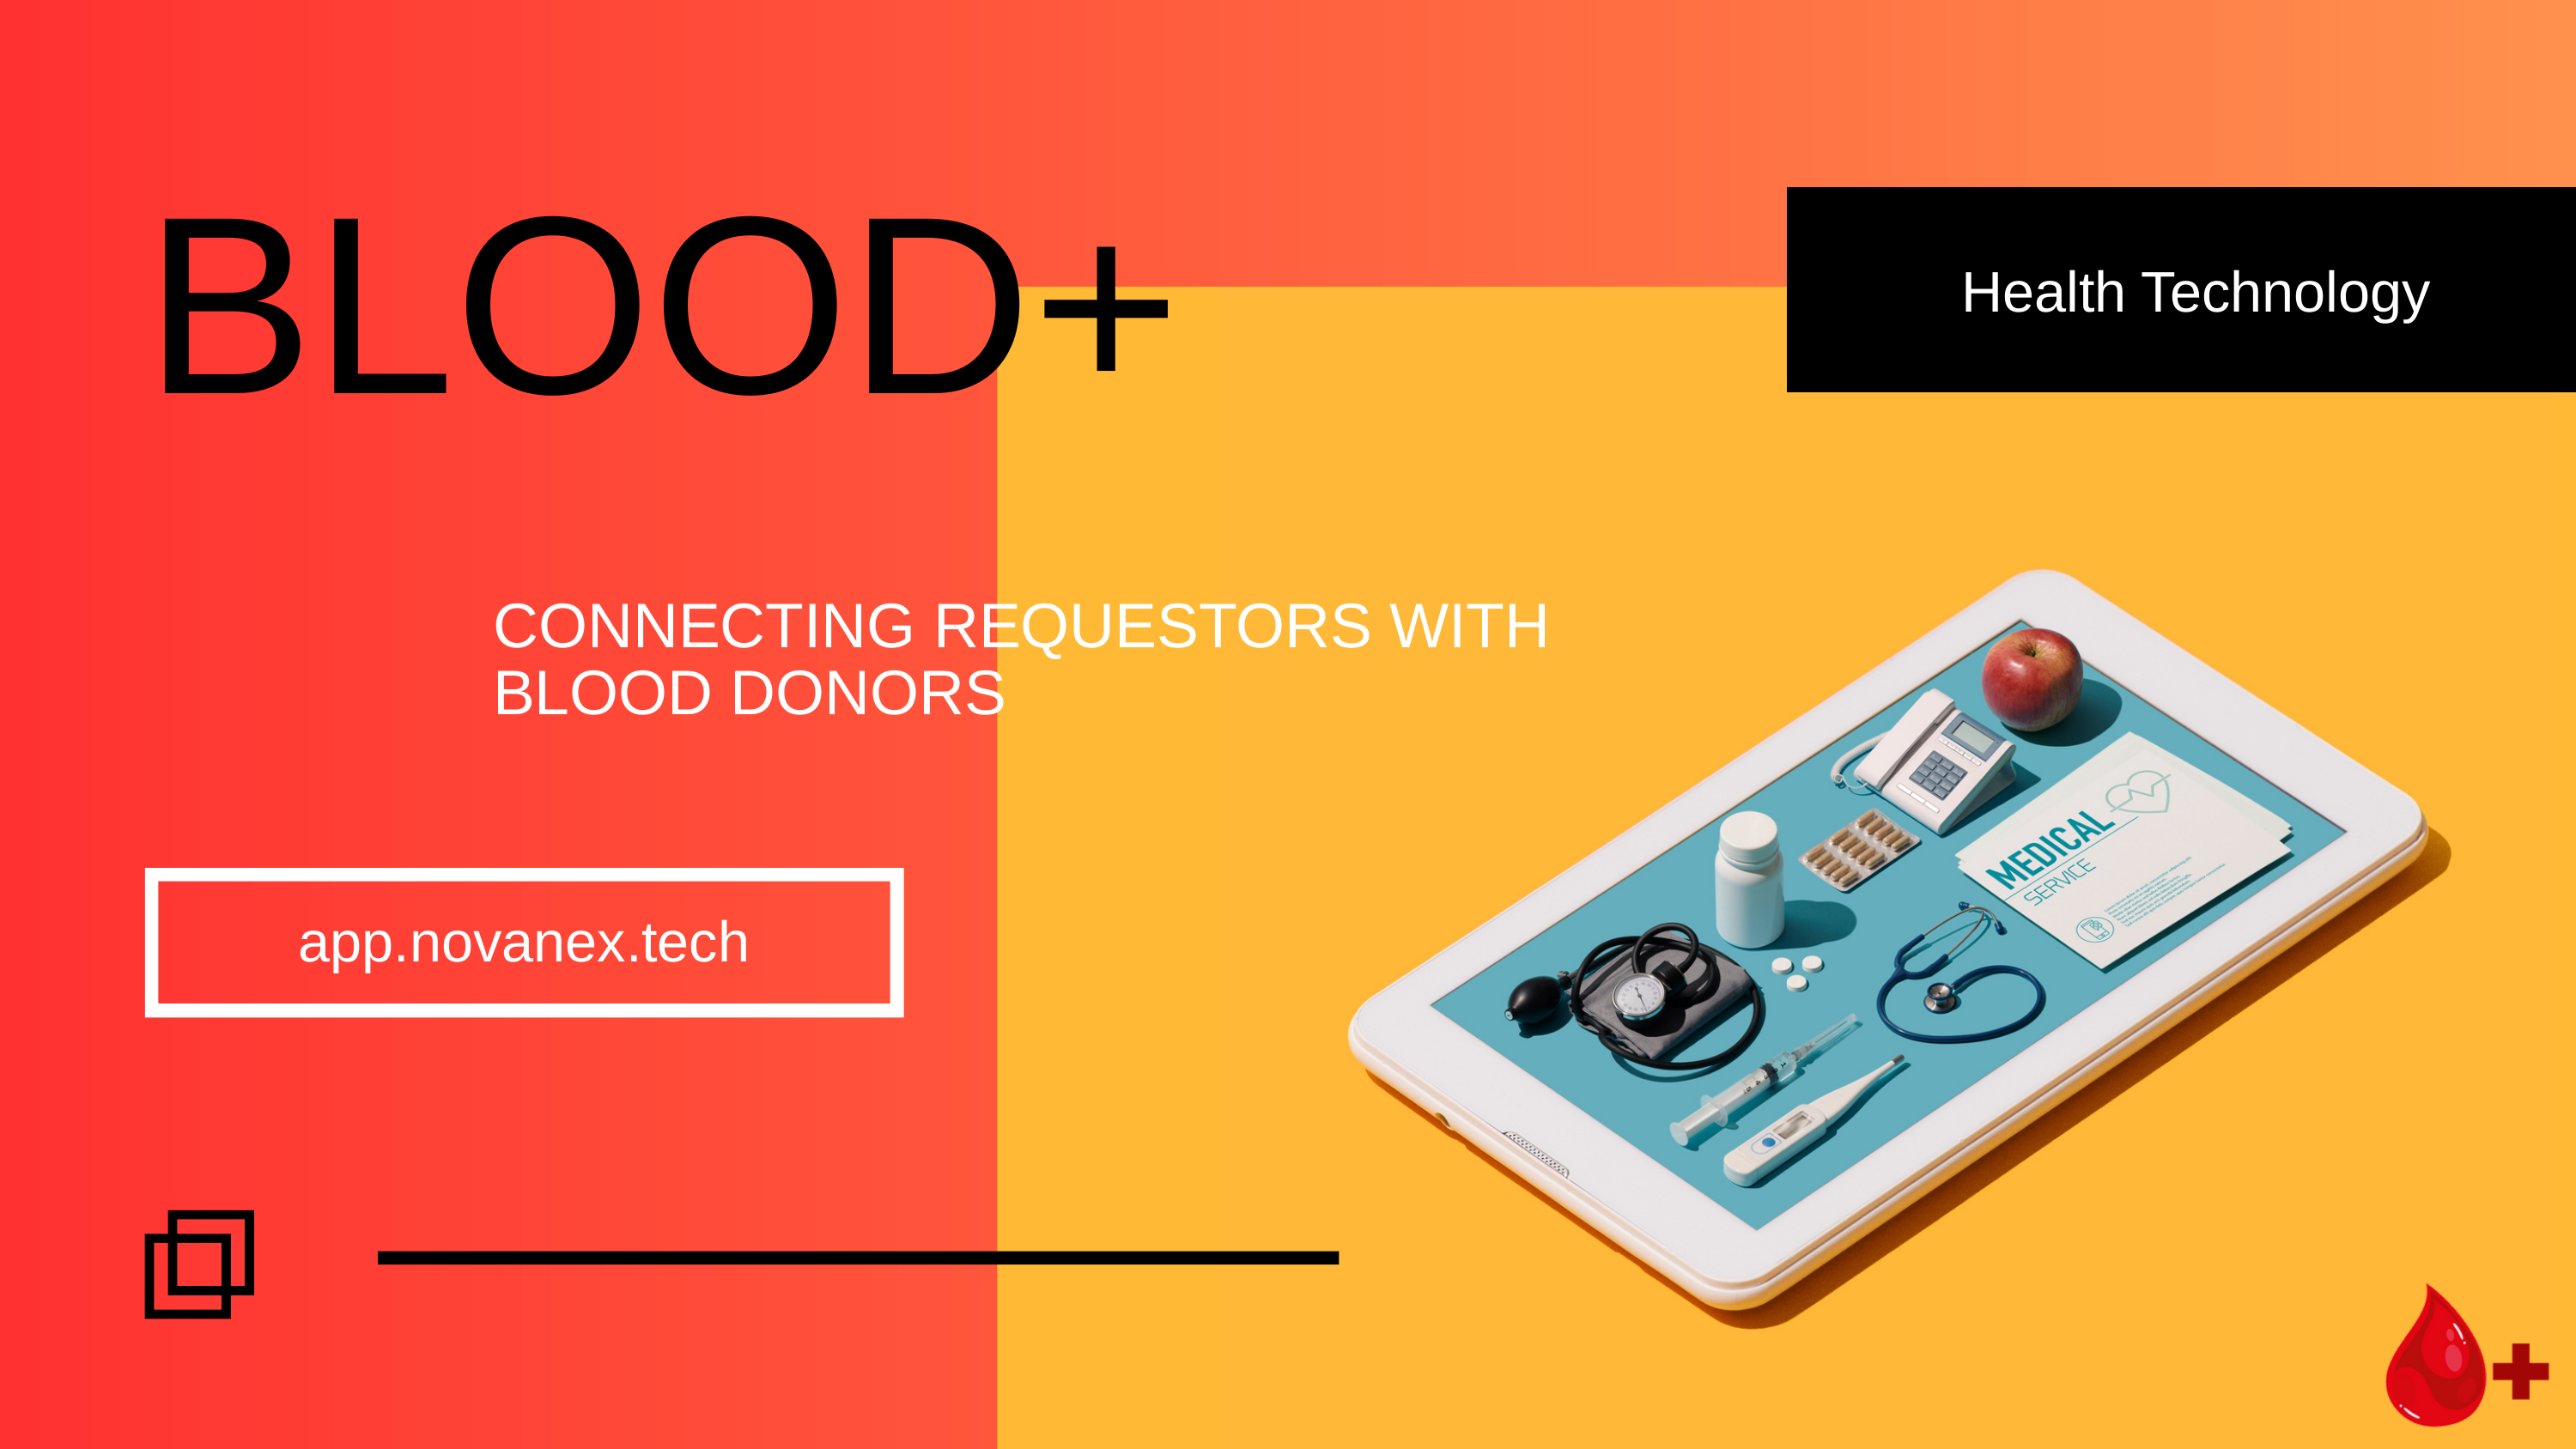

BLOOD+

Health Technology

CONNECTING REQUESTORS WITH BLOOD DONORS

app.novanex.tech